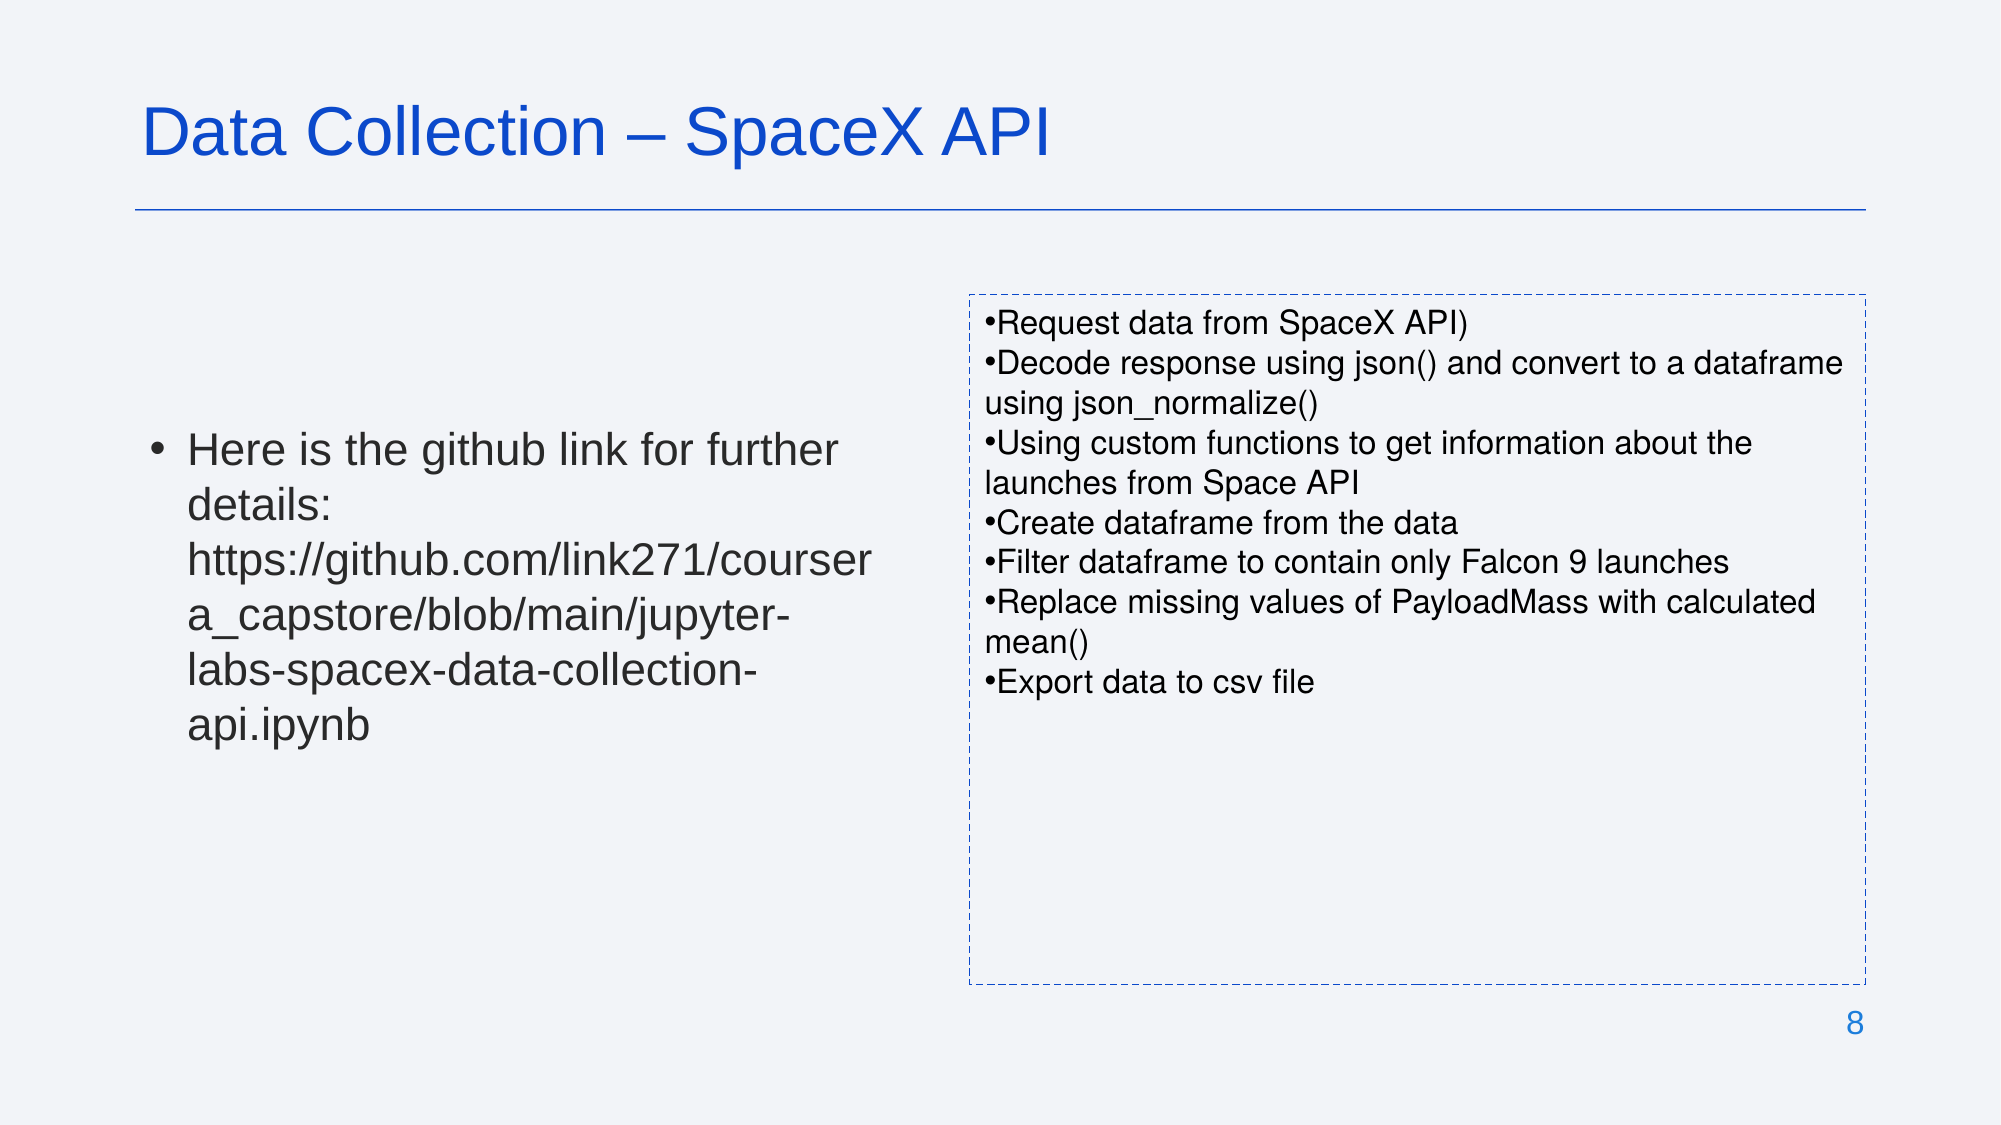

Data Collection – SpaceX API
﻿﻿Request data from SpaceX API)
﻿﻿Decode response using json() and convert to a dataframe using json_normalize()
﻿﻿Using custom functions to get information about the launches from Space API
﻿﻿Create dataframe from the data
﻿﻿Filter dataframe to contain only Falcon 9 launches
﻿﻿Replace missing values of PayloadMass with calculated mean()
﻿﻿Export data to csv file

Here is the github link for further details: https://github.com/link271/coursera_capstore/blob/main/jupyter-labs-spacex-data-collection-api.ipynb

8